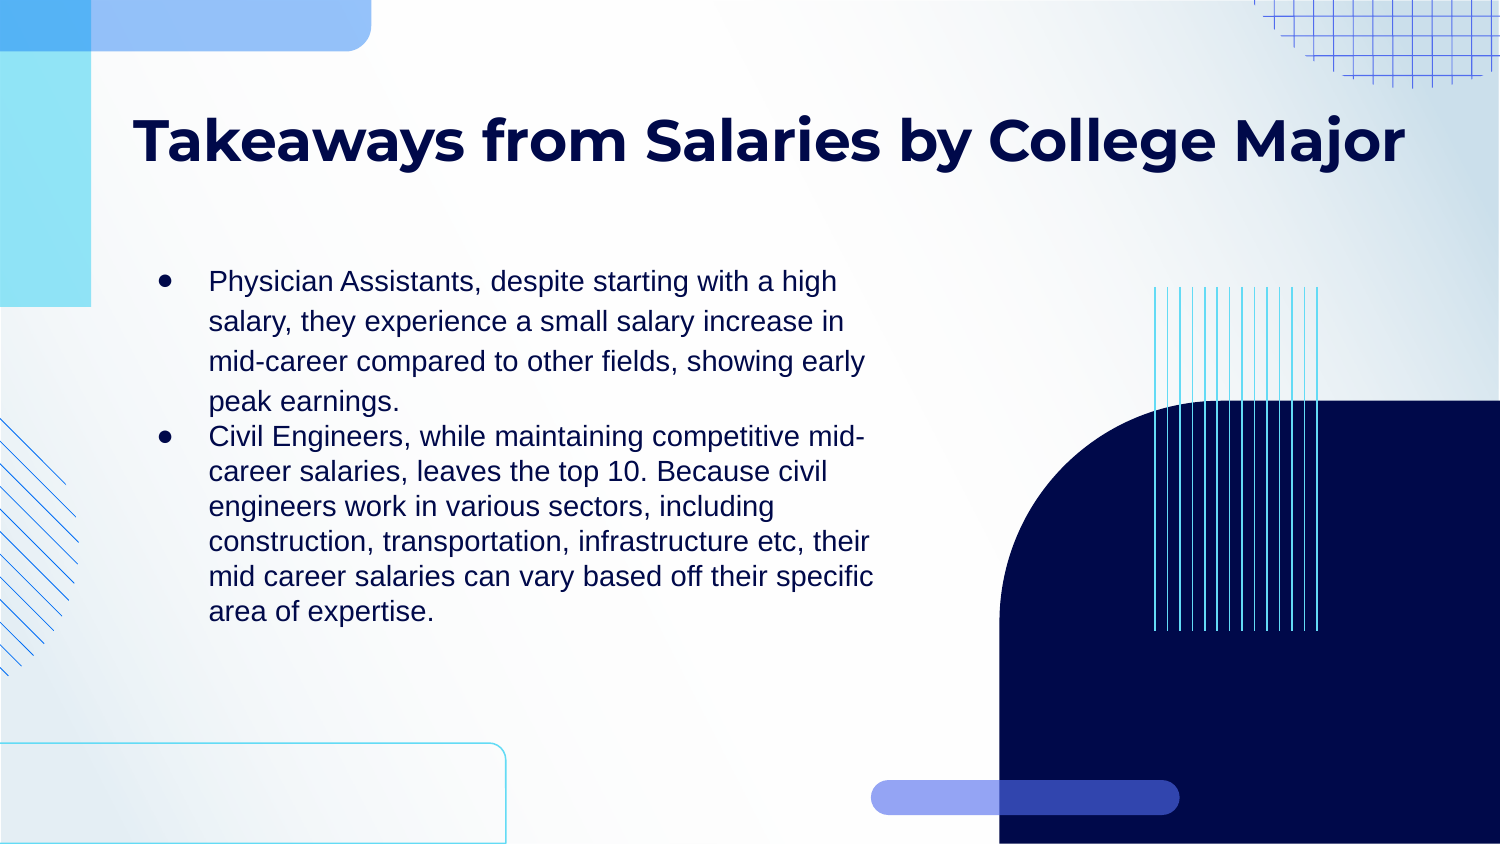

# Takeaways from Salaries by College Major
Physician Assistants, despite starting with a high salary, they experience a small salary increase in mid-career compared to other fields, showing early peak earnings.
Civil Engineers, while maintaining competitive mid-career salaries, leaves the top 10. Because civil engineers work in various sectors, including construction, transportation, infrastructure etc, their mid career salaries can vary based off their specific area of expertise.